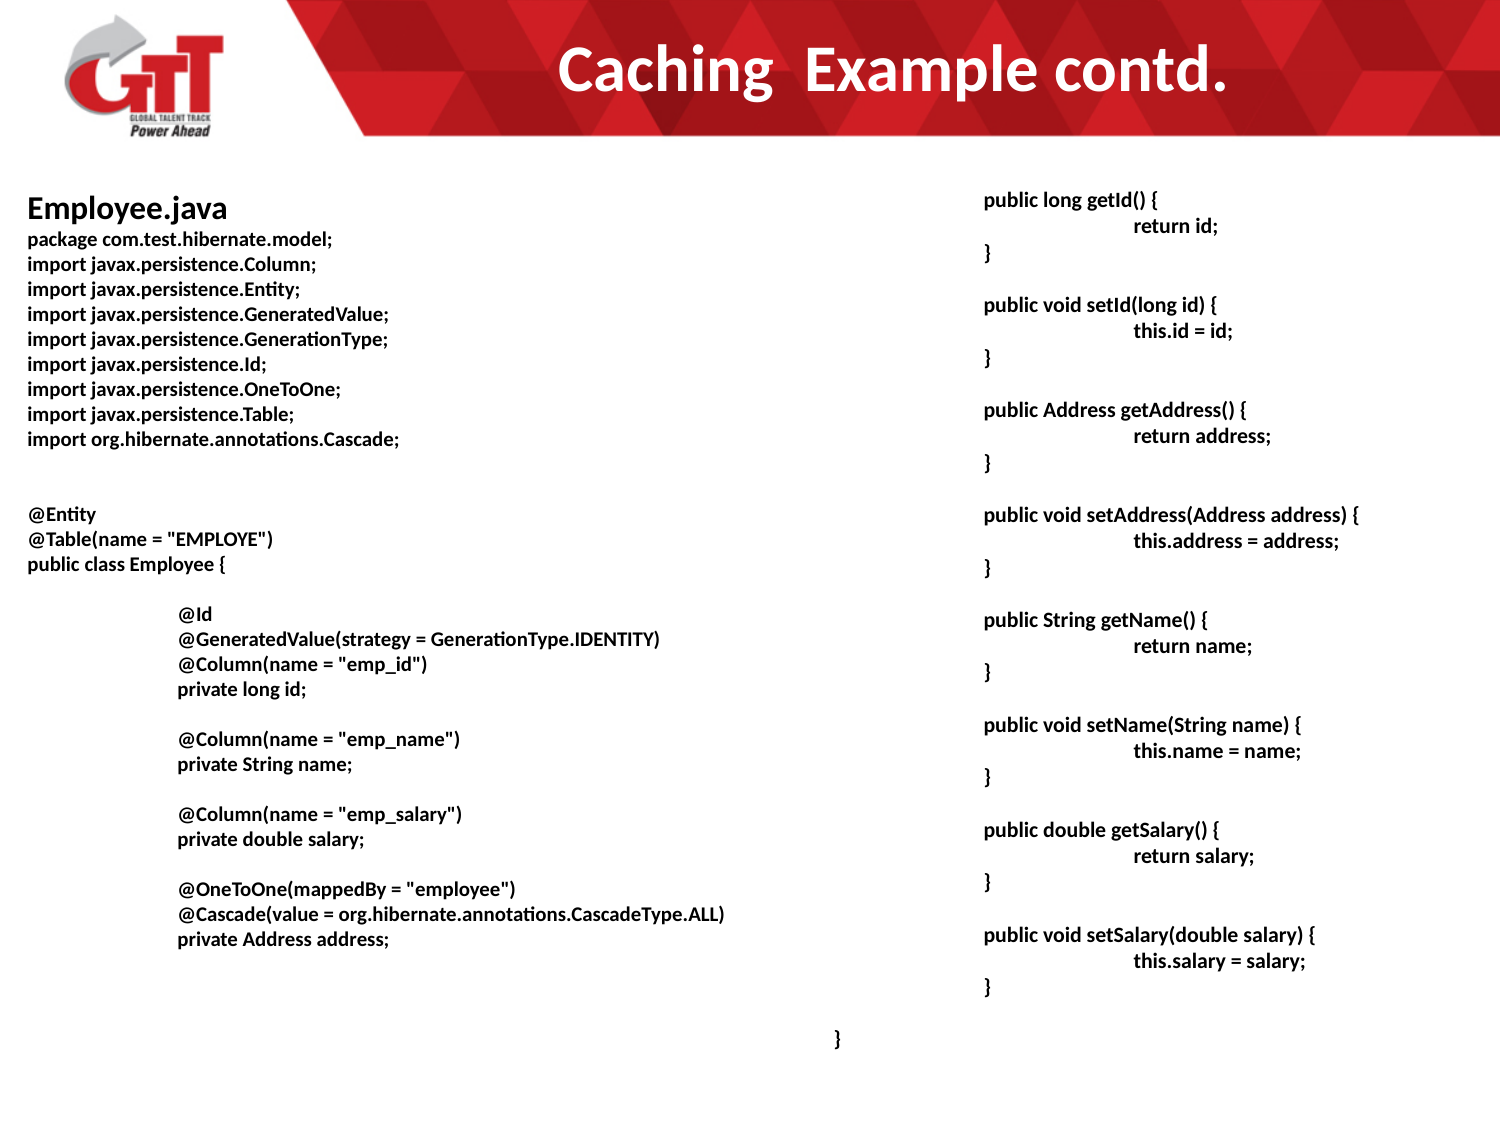

# Caching  Example contd.
	public long getId() {
		return id;
	}

	public void setId(long id) {
		this.id = id;
	}

	public Address getAddress() {
		return address;
	}

	public void setAddress(Address address) {
		this.address = address;
	}

	public String getName() {
		return name;
	}

	public void setName(String name) {
		this.name = name;
	}

	public double getSalary() {
		return salary;
	}

	public void setSalary(double salary) {
		this.salary = salary;
	}

}
Employee.java
package com.test.hibernate.model;
import javax.persistence.Column;
import javax.persistence.Entity;
import javax.persistence.GeneratedValue;
import javax.persistence.GenerationType;
import javax.persistence.Id;
import javax.persistence.OneToOne;
import javax.persistence.Table;
import org.hibernate.annotations.Cascade;

@Entity
@Table(name = "EMPLOYE")
public class Employee {

	@Id
	@GeneratedValue(strategy = GenerationType.IDENTITY)
	@Column(name = "emp_id")
	private long id;

	@Column(name = "emp_name")
	private String name;

	@Column(name = "emp_salary")
	private double salary;

	@OneToOne(mappedBy = "employee")
	@Cascade(value = org.hibernate.annotations.CascadeType.ALL)
	private Address address;